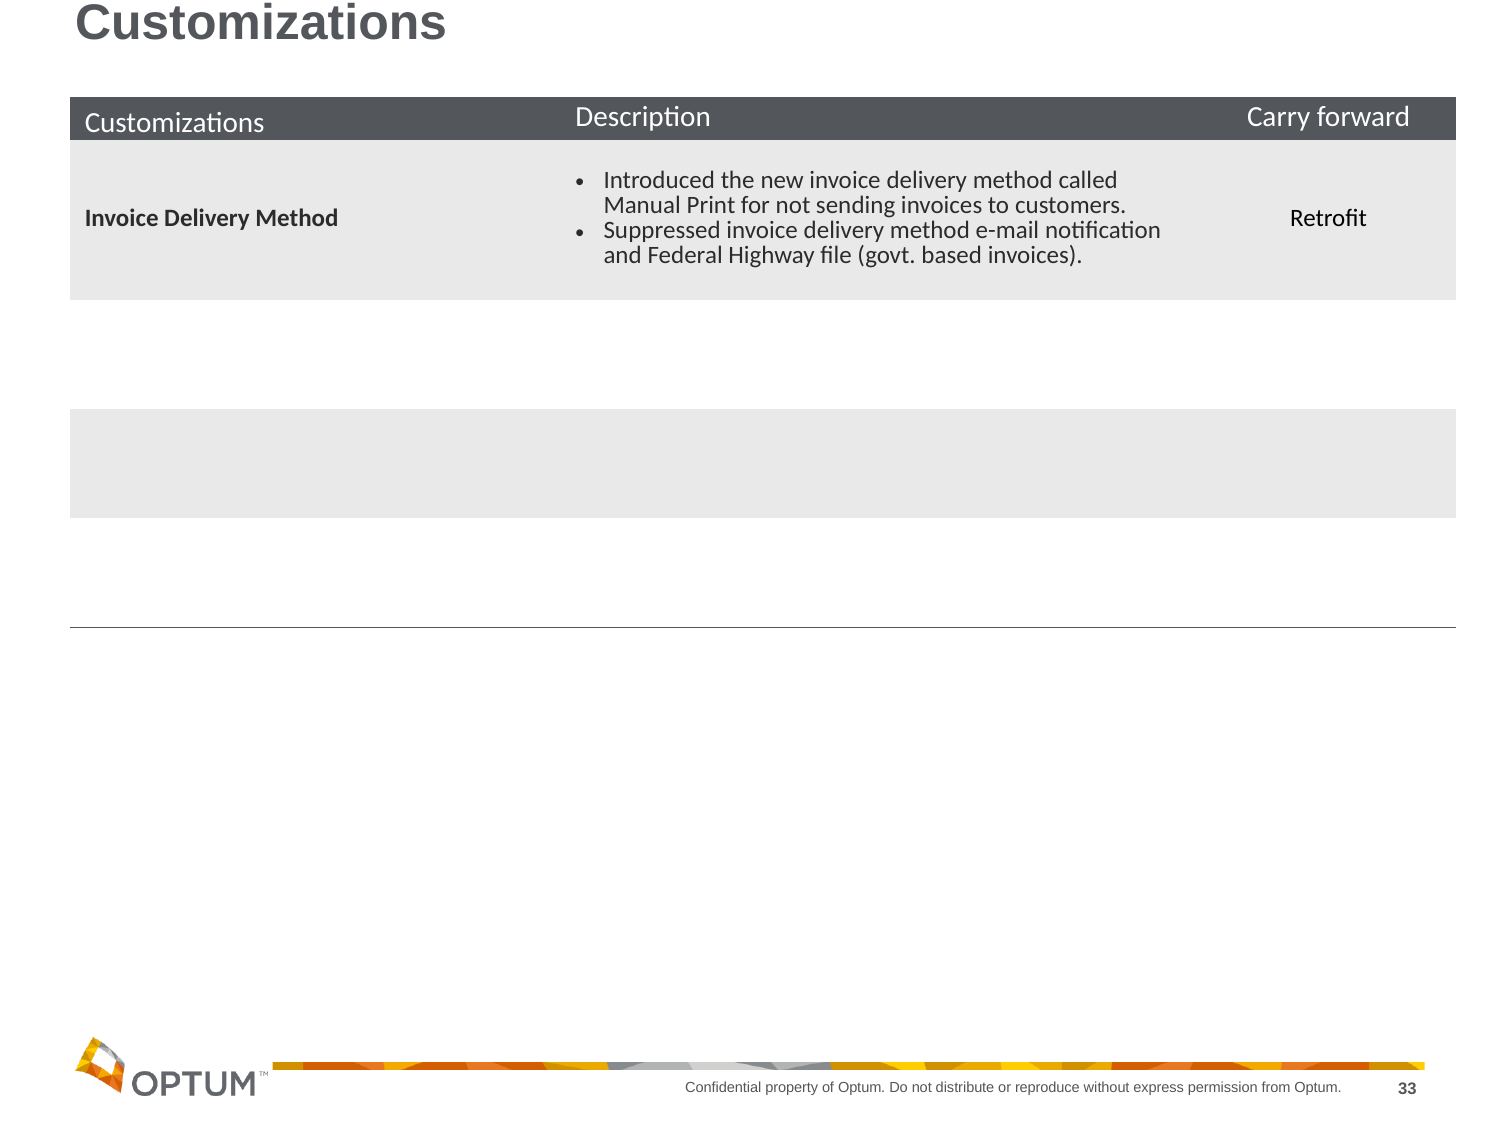

# Customizations
| Customizations | Description | Carry forward |
| --- | --- | --- |
| Invoice Delivery Method | Introduced the new invoice delivery method called Manual Print for not sending invoices to customers. Suppressed invoice delivery method e-mail notification and Federal Highway file (govt. based invoices). | Retrofit |
|  |  |  |
|  |  |  |
|  |  |  |